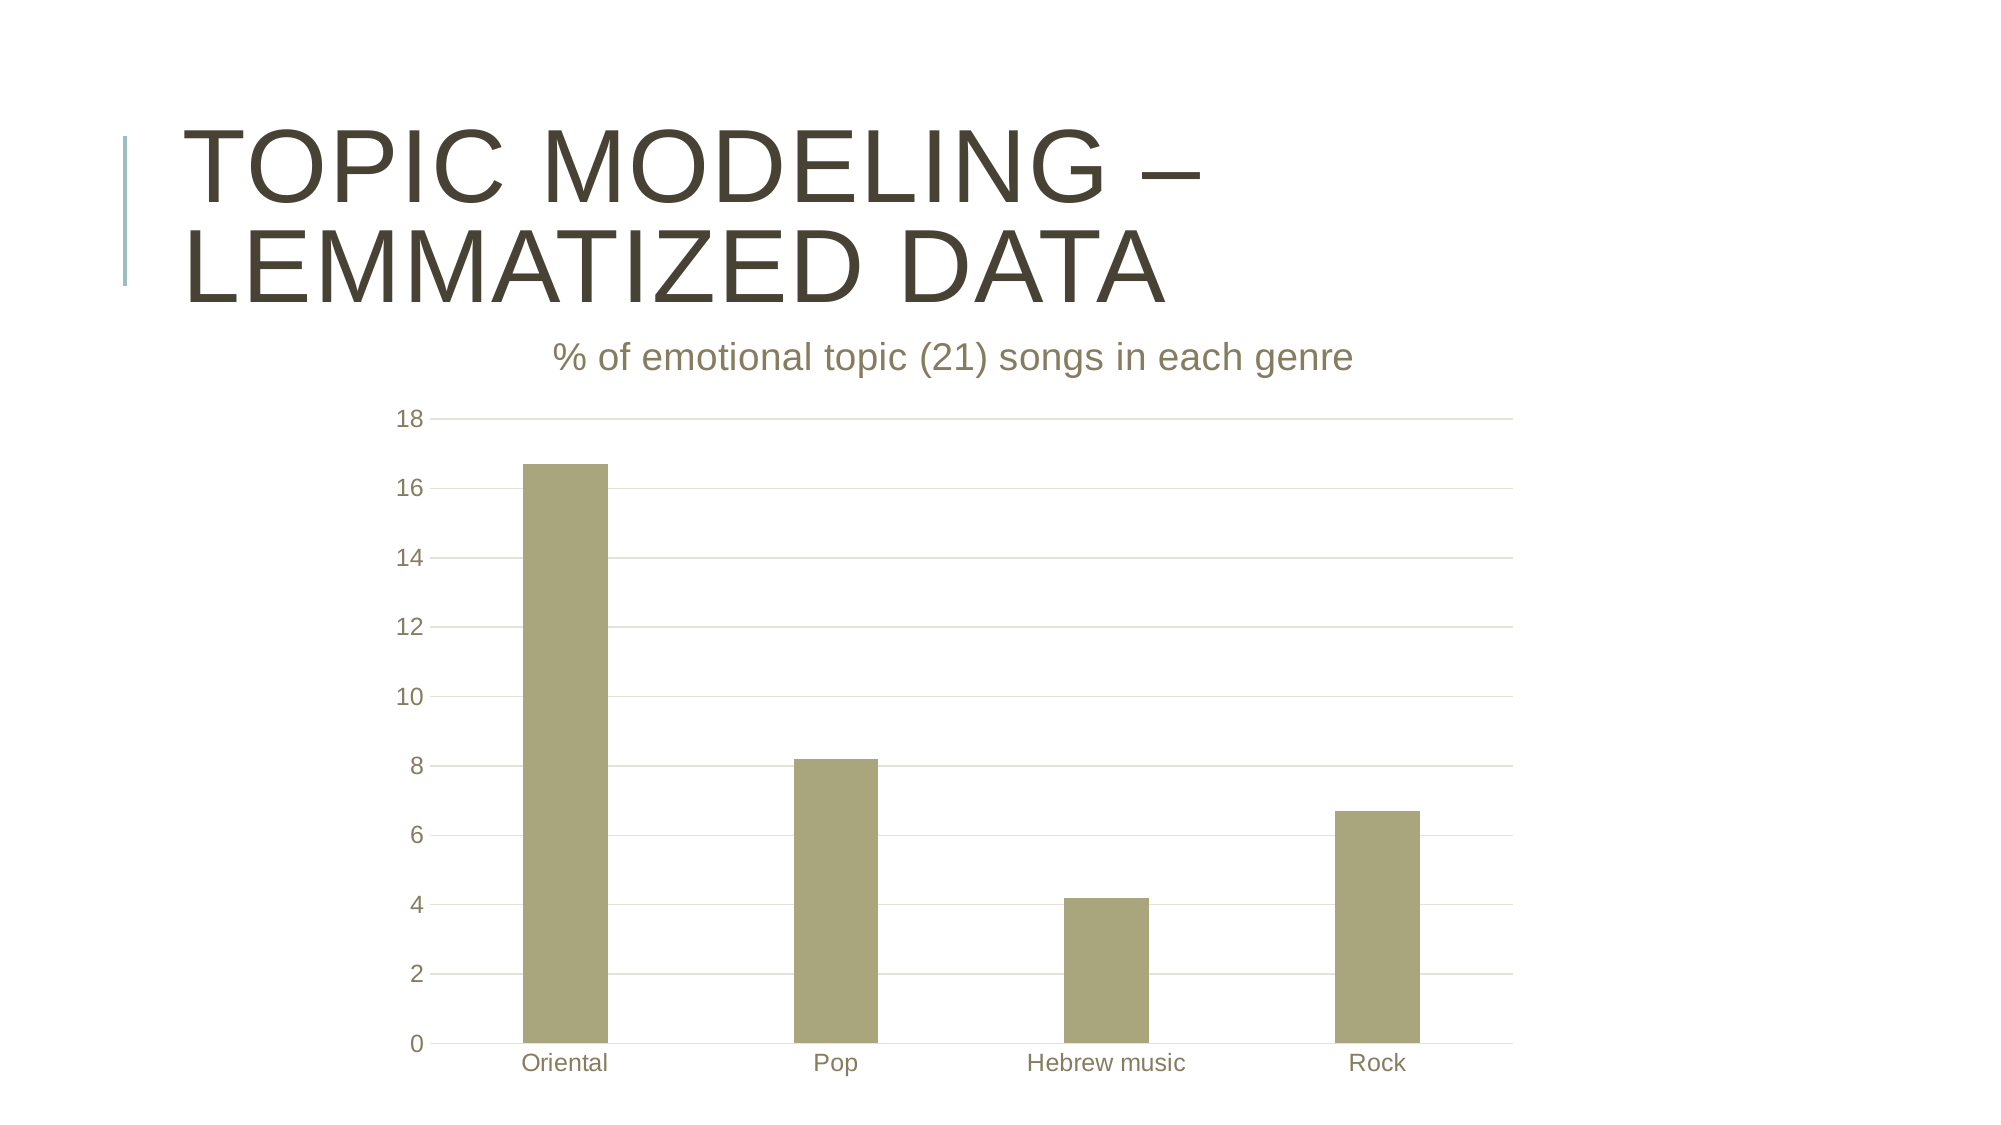

# TOPIC MODELING – LEMMATIZED Data

### Chart: % of emotional topic (21) songs in each genre

| Category | Series 1 |
|---|---|
| Oriental | 16.7 |
| Pop | 8.2 |
| Hebrew music | 4.2 |
| Rock | 6.7 |